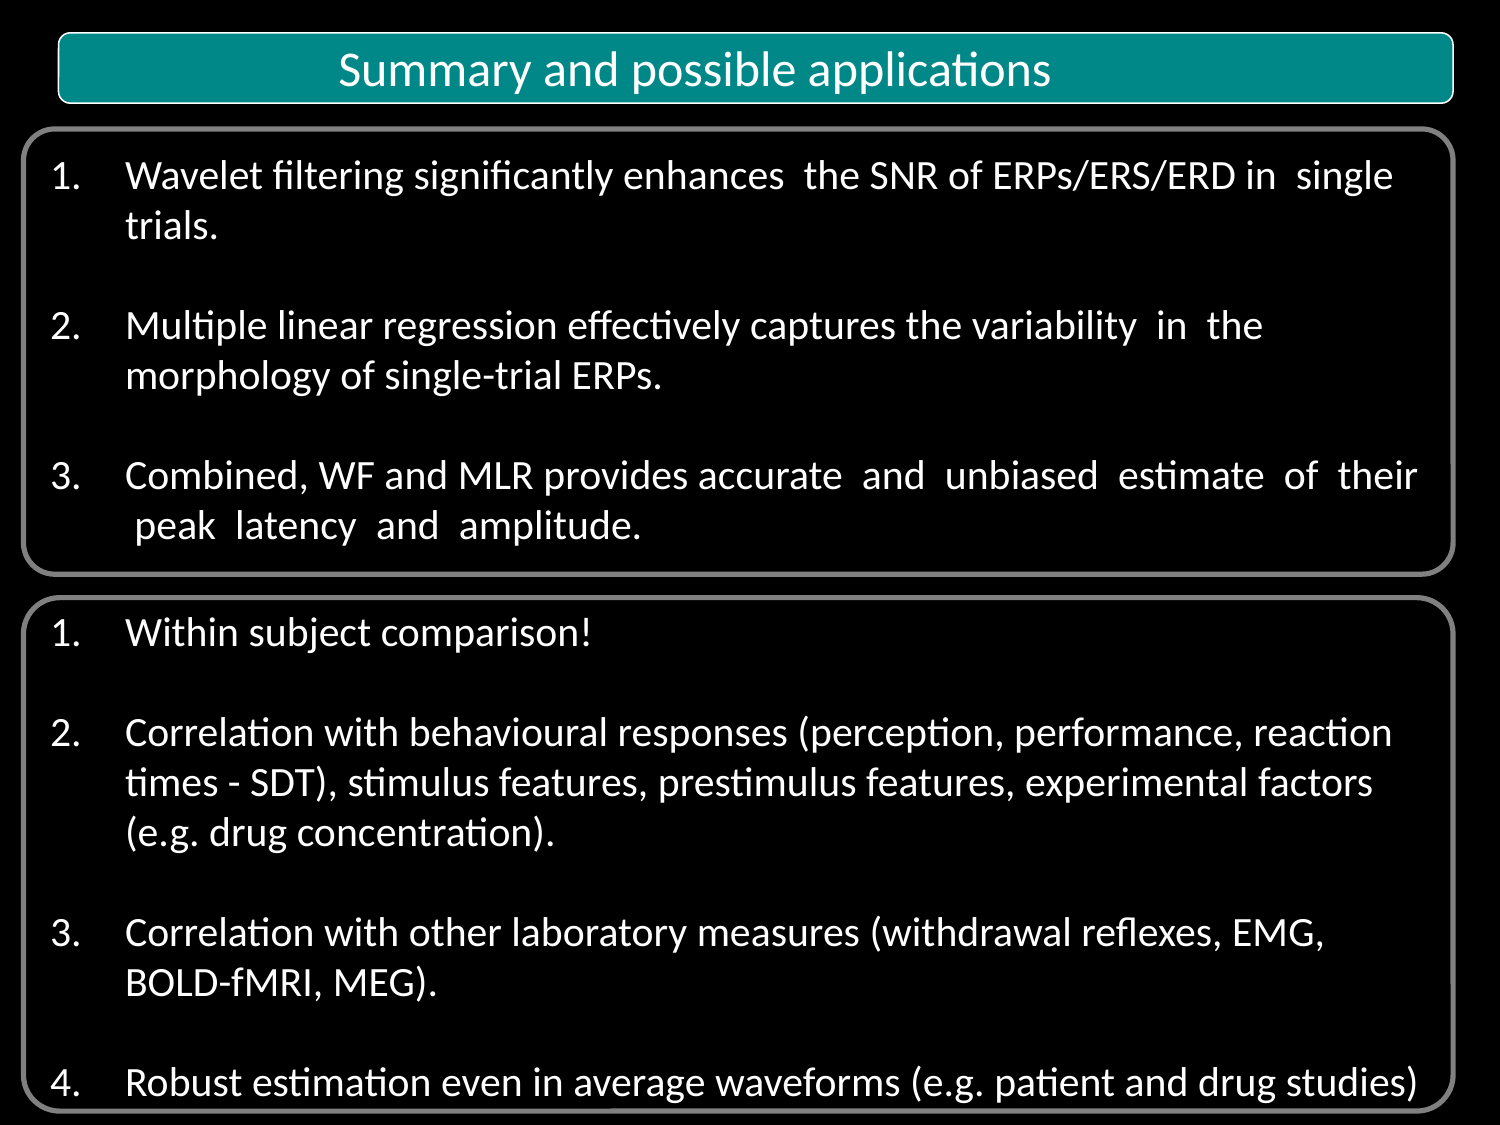

Summary and possible applications

Wavelet filtering significantly enhances  the SNR of ERPs/ERS/ERD in  single  trials.

Multiple linear regression effectively captures the variability  in  the morphology of single-trial ERPs.

Combined, WF and MLR provides accurate  and  unbiased  estimate  of  their  peak  latency  and  amplitude.

Within subject comparison!

Correlation with behavioural responses (perception, performance, reaction times - SDT), stimulus features, prestimulus features, experimental factors (e.g. drug concentration).

Correlation with other laboratory measures (withdrawal reflexes, EMG, BOLD-fMRI, MEG).

Robust estimation even in average waveforms (e.g. patient and drug studies)